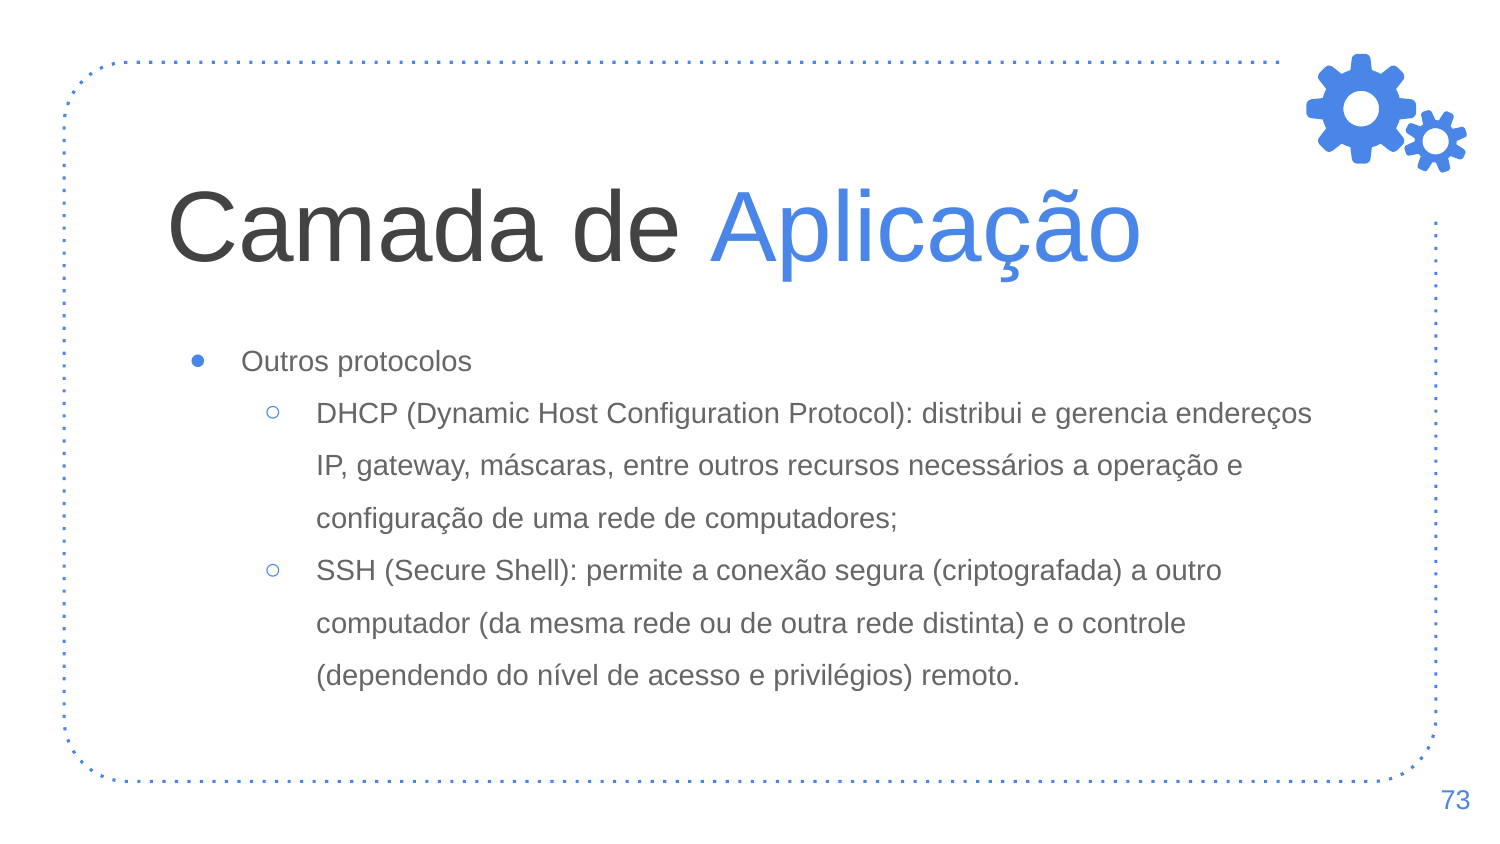

# Camada de Aplicação
Outros protocolos
DHCP (Dynamic Host Configuration Protocol): distribui e gerencia endereços IP, gateway, máscaras, entre outros recursos necessários a operação e configuração de uma rede de computadores;
SSH (Secure Shell): permite a conexão segura (criptografada) a outro computador (da mesma rede ou de outra rede distinta) e o controle (dependendo do nível de acesso e privilégios) remoto.
73